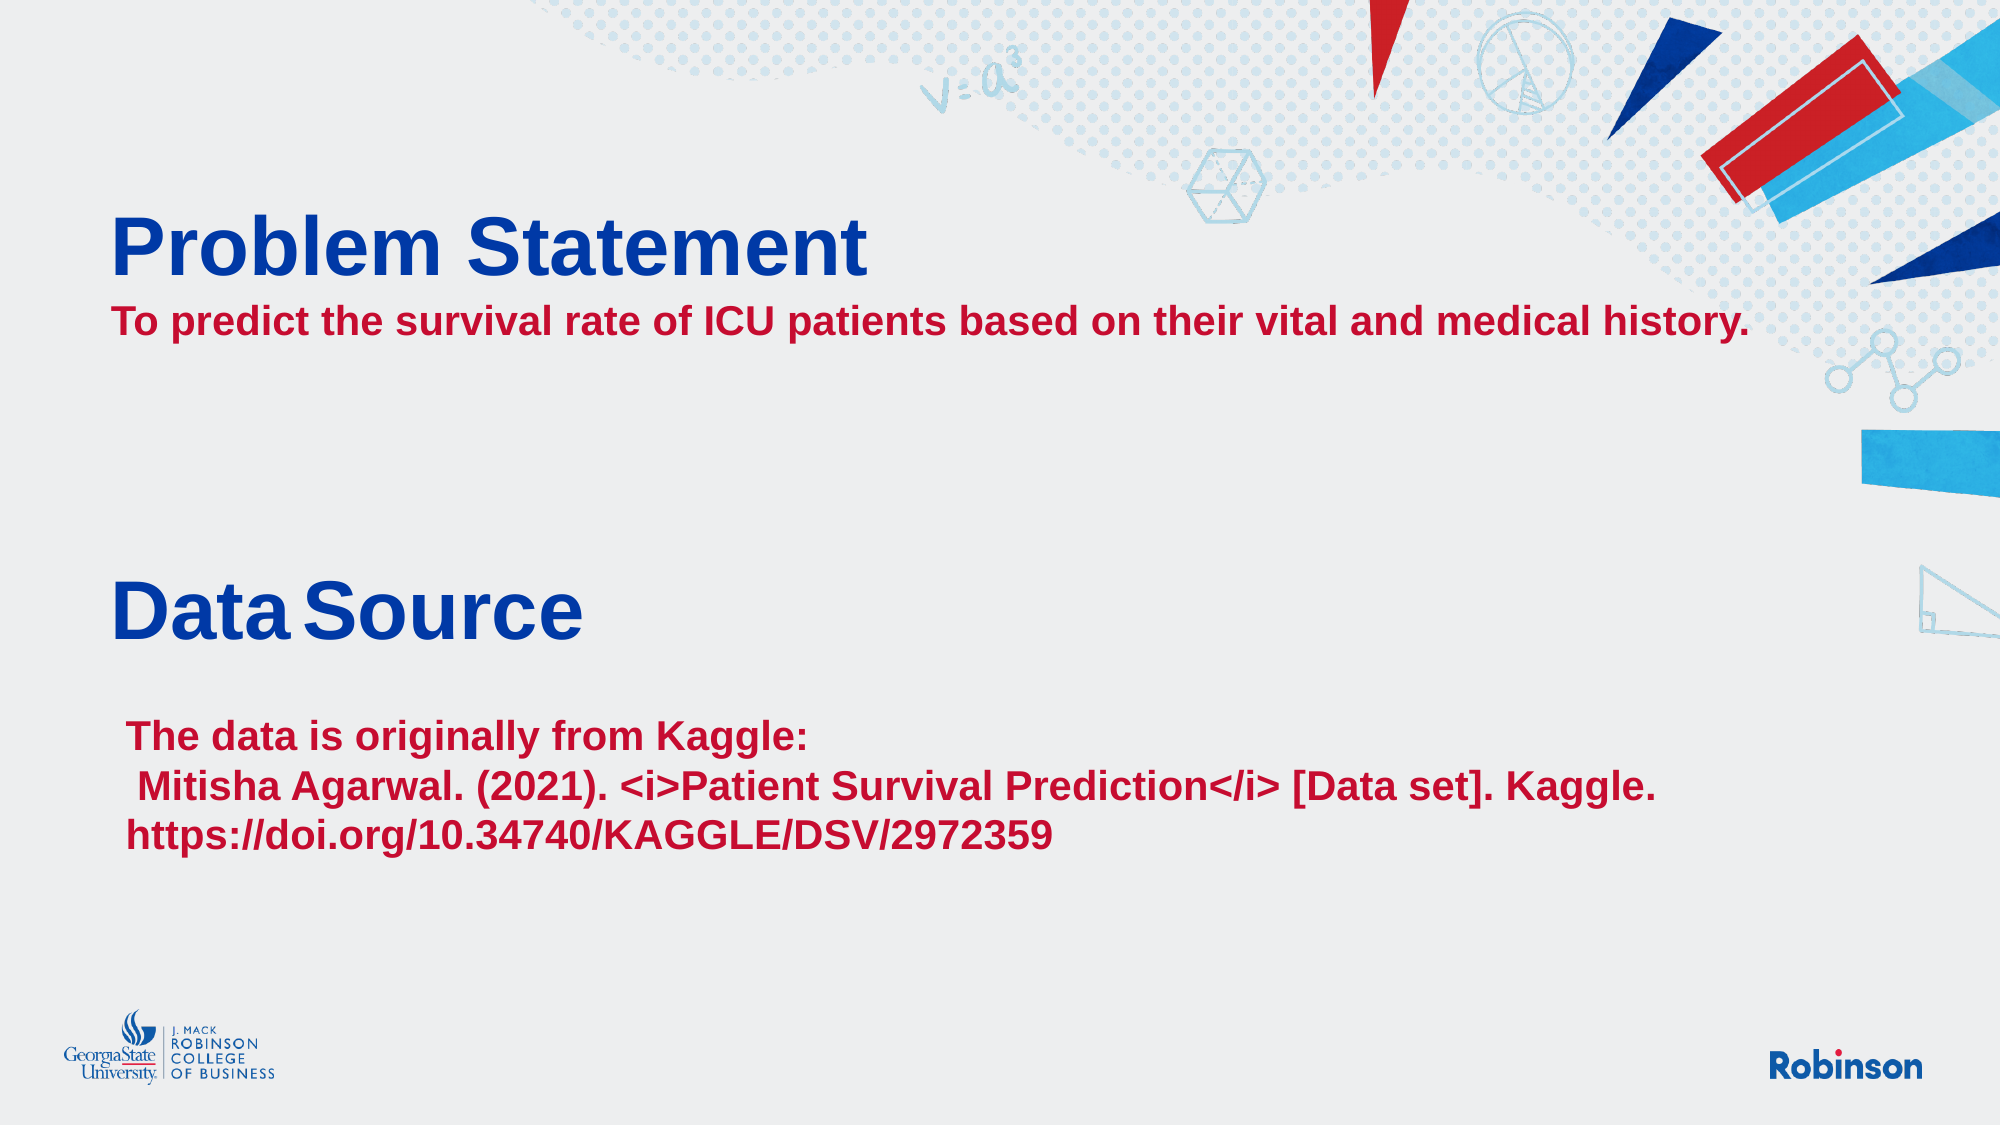

# Problem Statement
To predict the survival rate of ICU patients based on their vital and medical history.

Data Source

The data is originally from Kaggle:
 Mitisha Agarwal. (2021). <i>Patient Survival Prediction</i> [Data set]. Kaggle.
https://doi.org/10.34740/KAGGLE/DSV/2972359